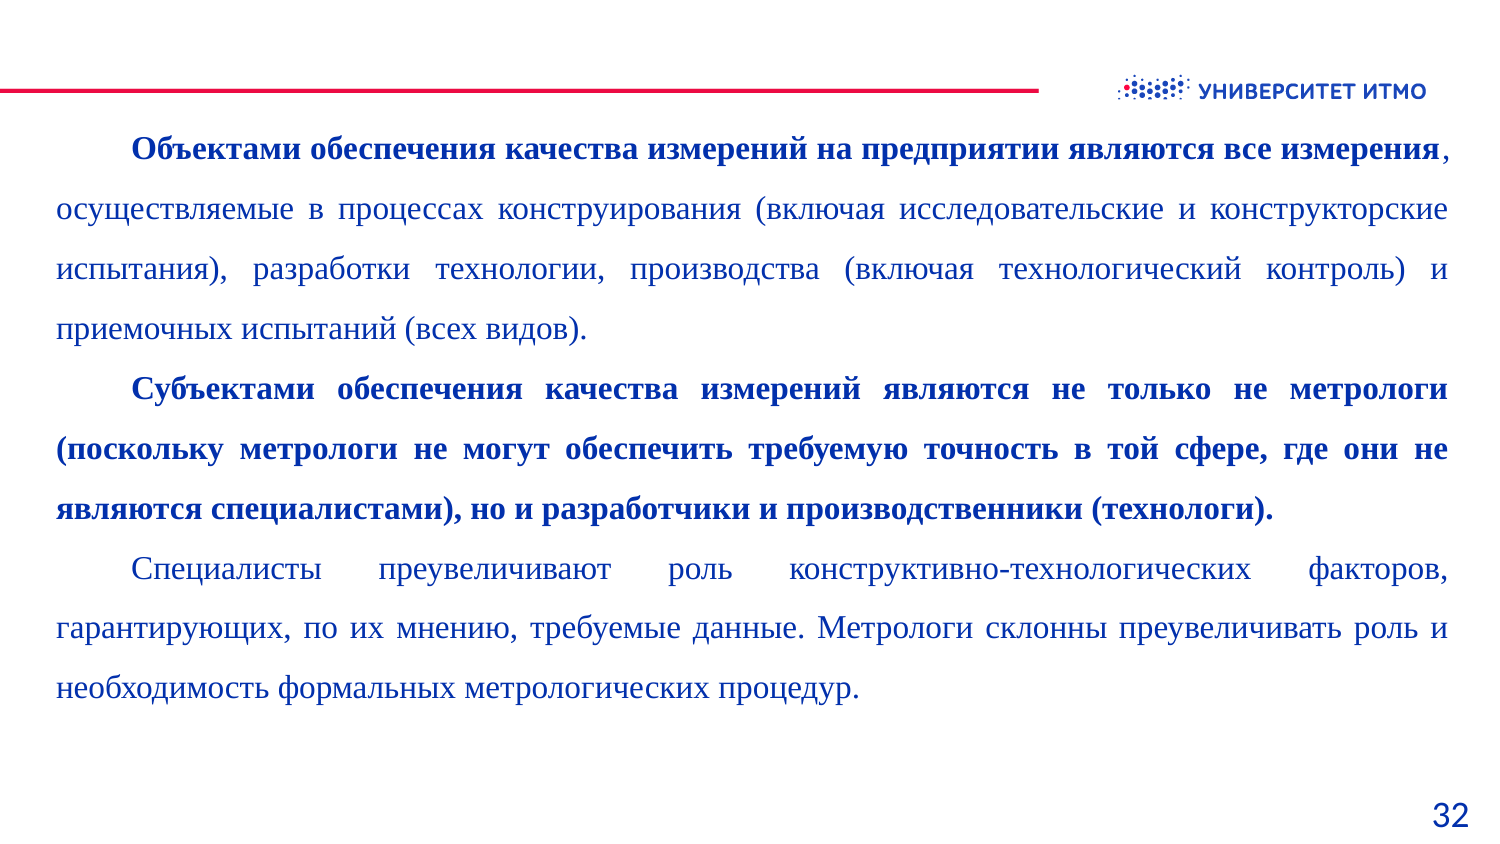

Объектами обеспечения качества измерений на предприятии являются все измерения, осуществляемые в процессах конструирования (включая исследовательские и конструкторские испытания), разработки технологии, производства (включая технологический контроль) и приемочных испытаний (всех видов).
Субъектами обеспечения качества измерений являются не только не метрологи (поскольку метрологи не могут обеспечить требуемую точность в той сфере, где они не являются специалистами), но и разработчики и производственники (технологи).
Специалисты преувеличивают роль конструктивно-технологических факторов, гарантирующих, по их мнению, требуемые данные. Метрологи склонны преувеличивать роль и необходимость формальных метрологических процедур.

    32